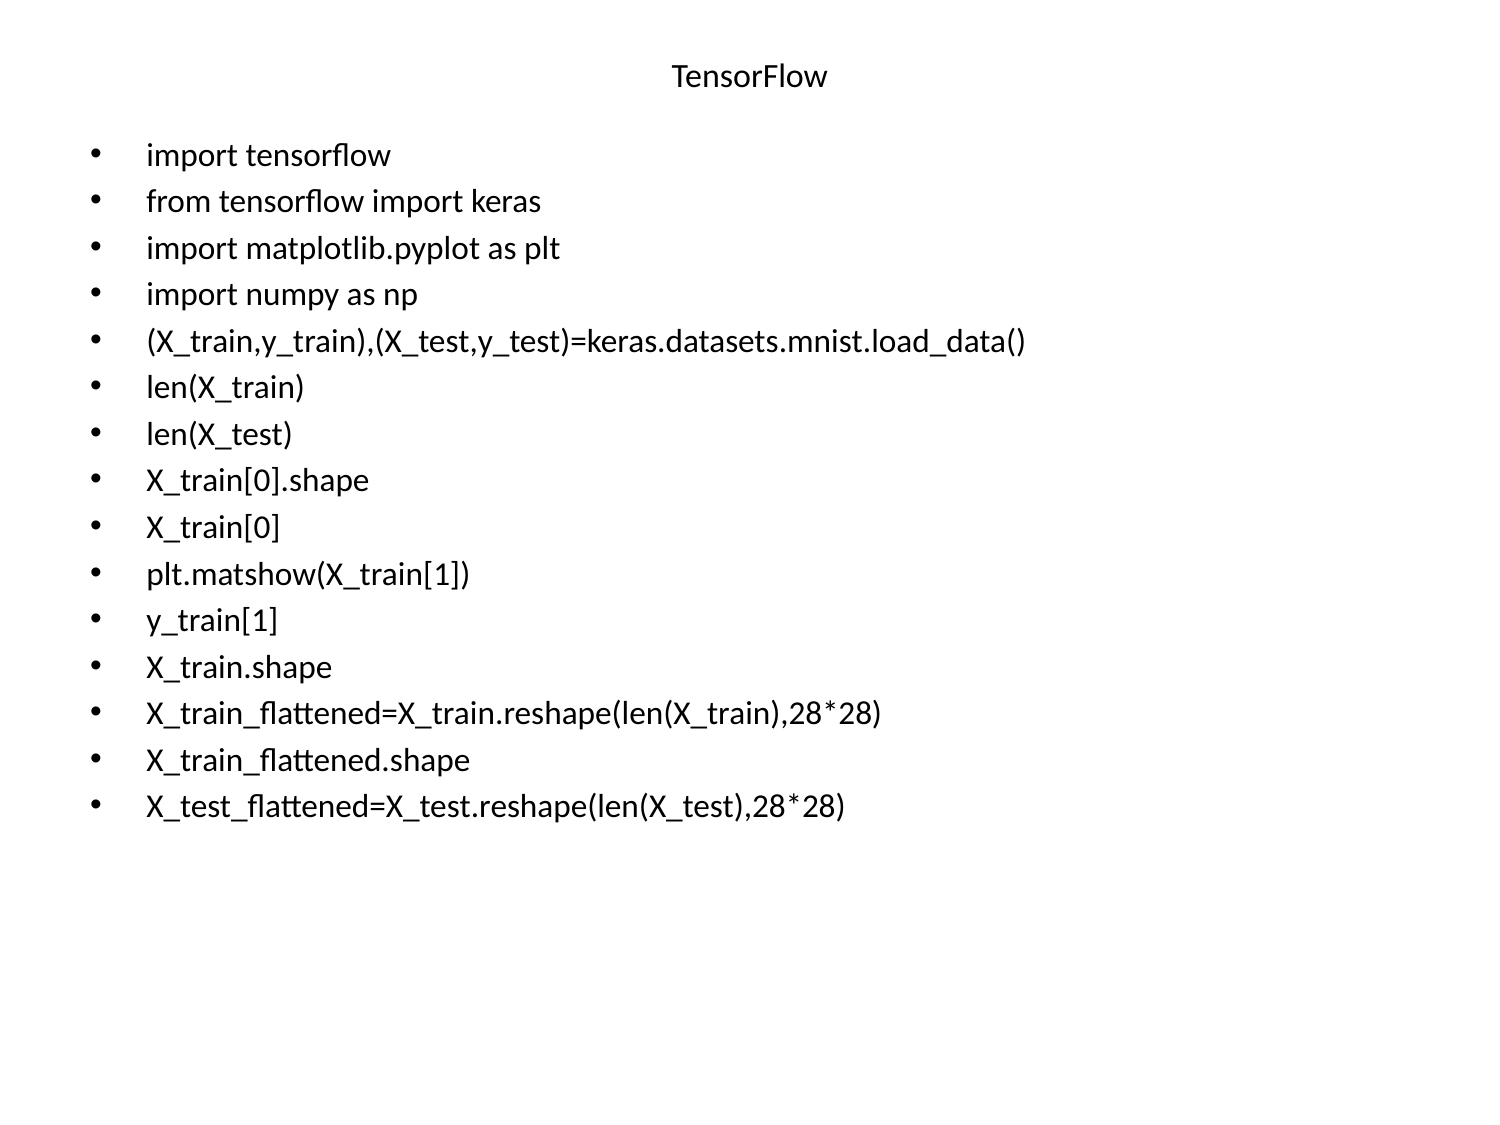

# TensorFlow
import tensorflow
from tensorflow import keras
import matplotlib.pyplot as plt
import numpy as np
(X_train,y_train),(X_test,y_test)=keras.datasets.mnist.load_data()
len(X_train)
len(X_test)
X_train[0].shape
X_train[0]
plt.matshow(X_train[1])
y_train[1]
X_train.shape
X_train_flattened=X_train.reshape(len(X_train),28*28)
X_train_flattened.shape
X_test_flattened=X_test.reshape(len(X_test),28*28)